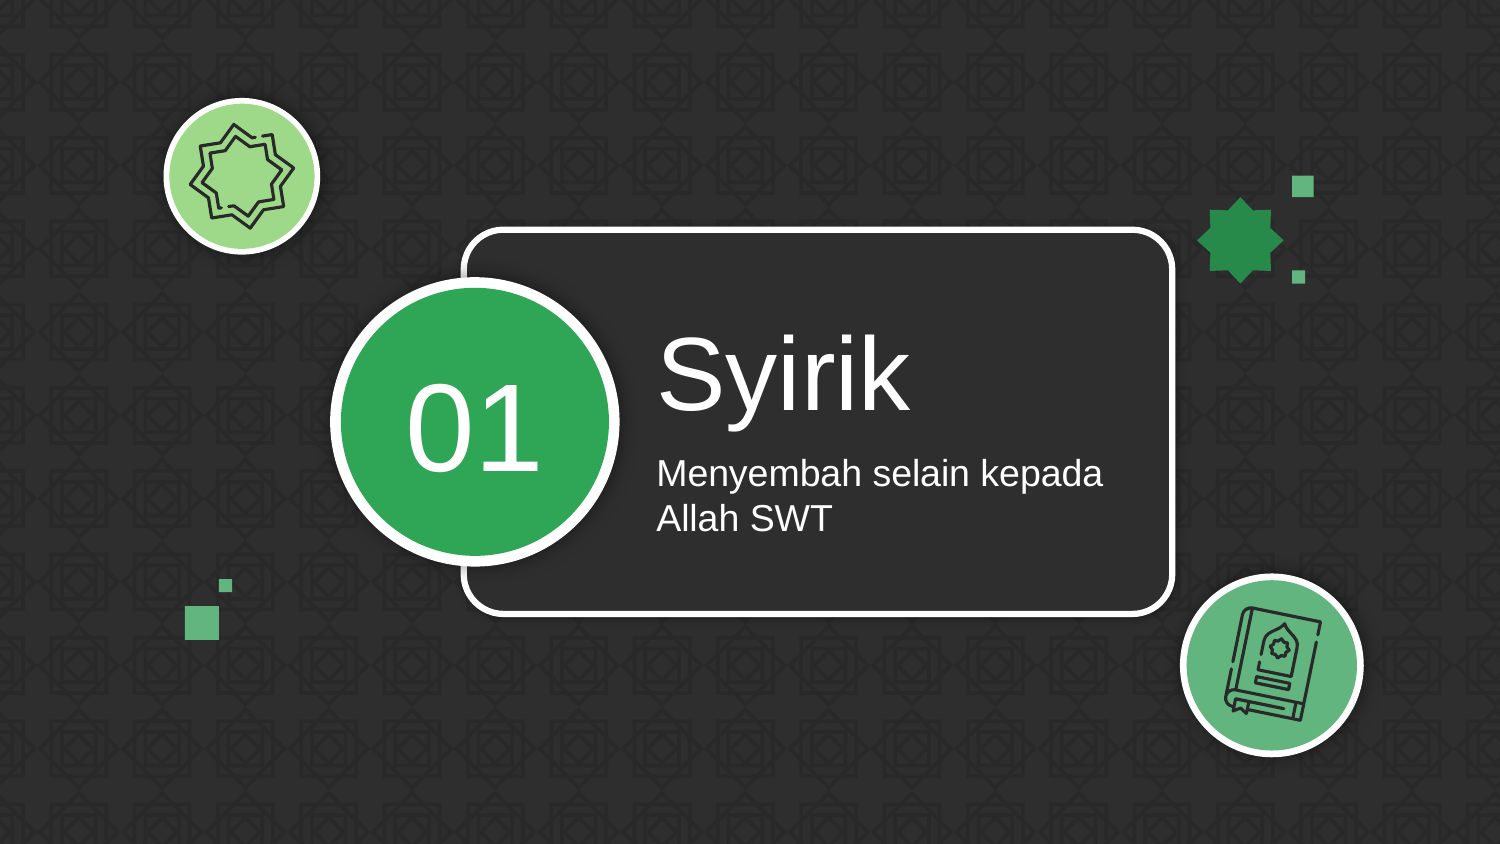

# Syirik
01
Menyembah selain kepada Allah SWT